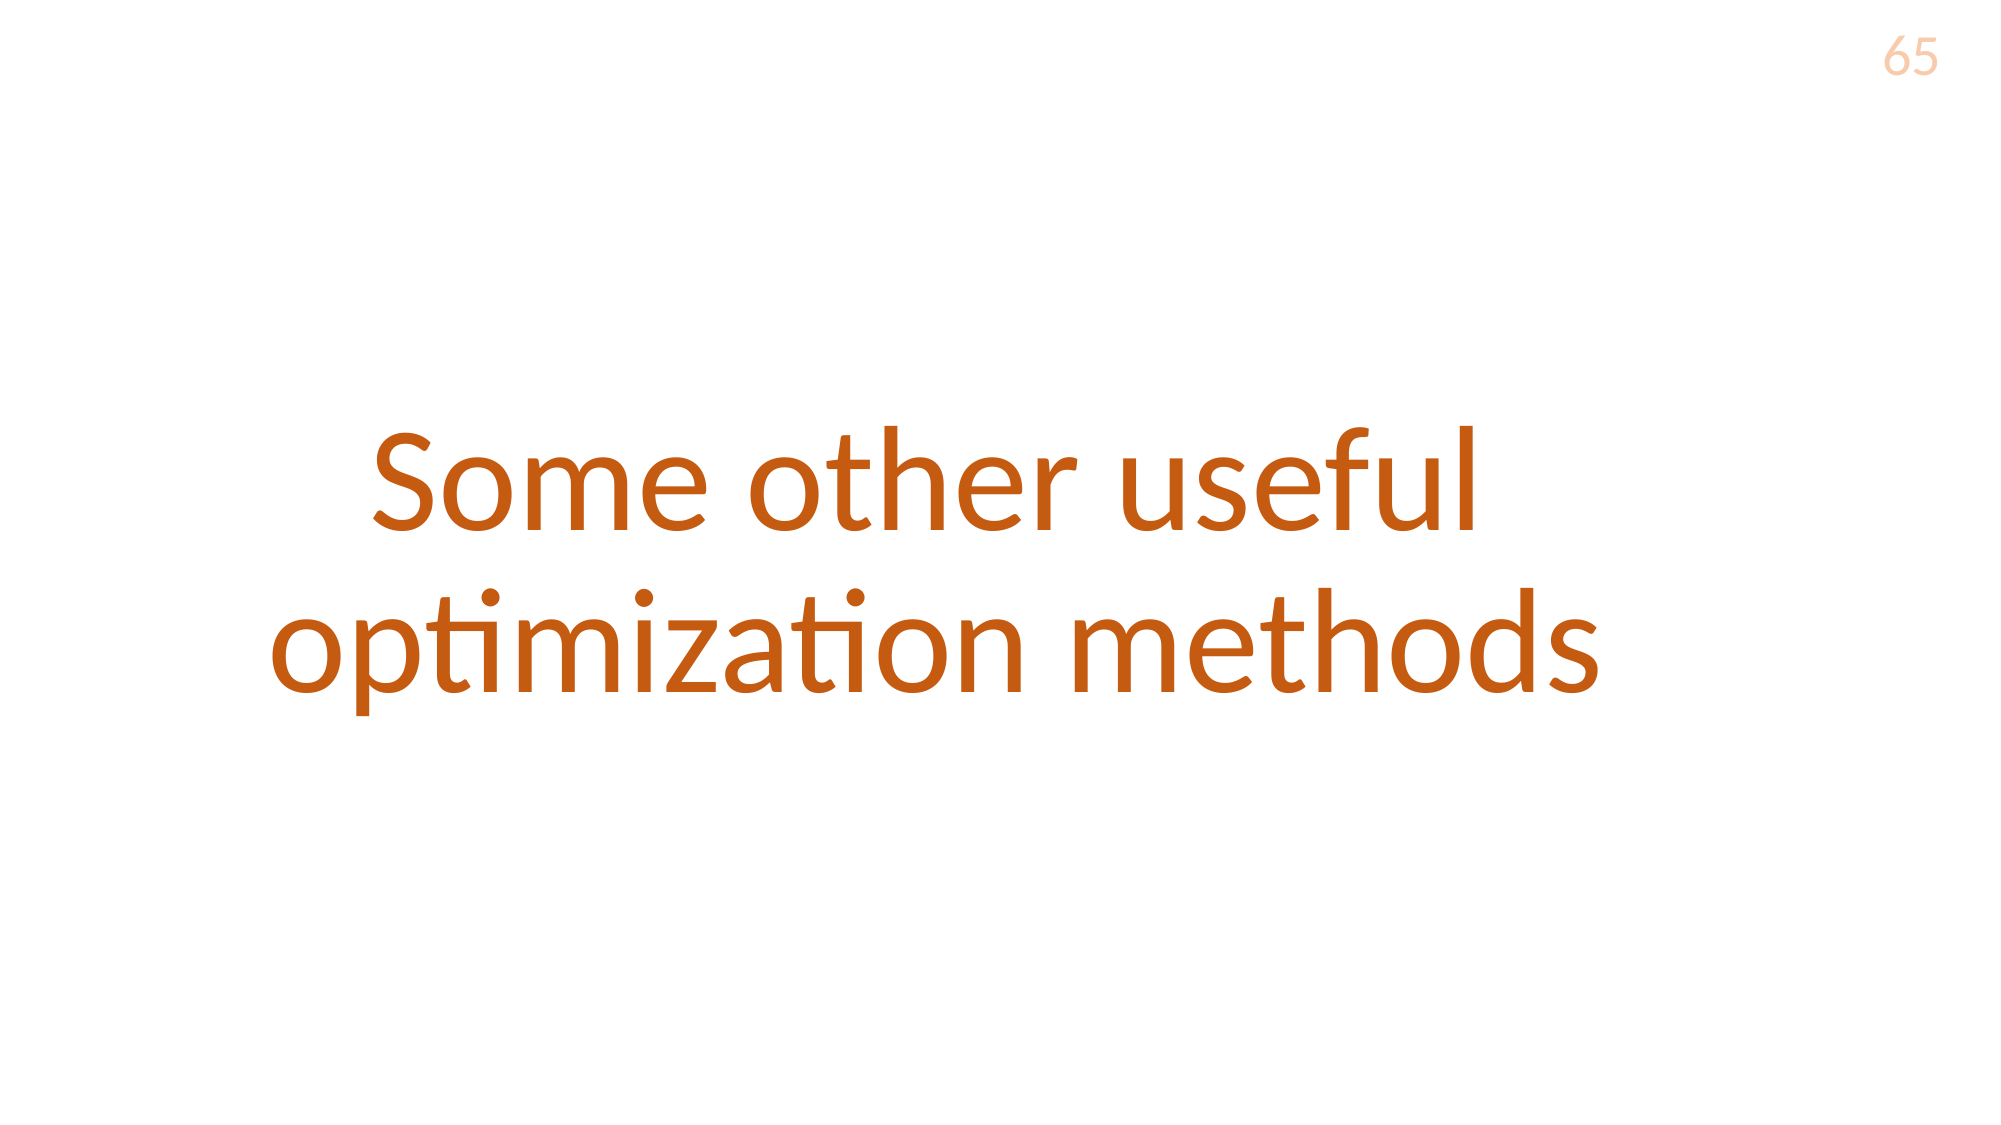

65
# Some other useful optimization methods